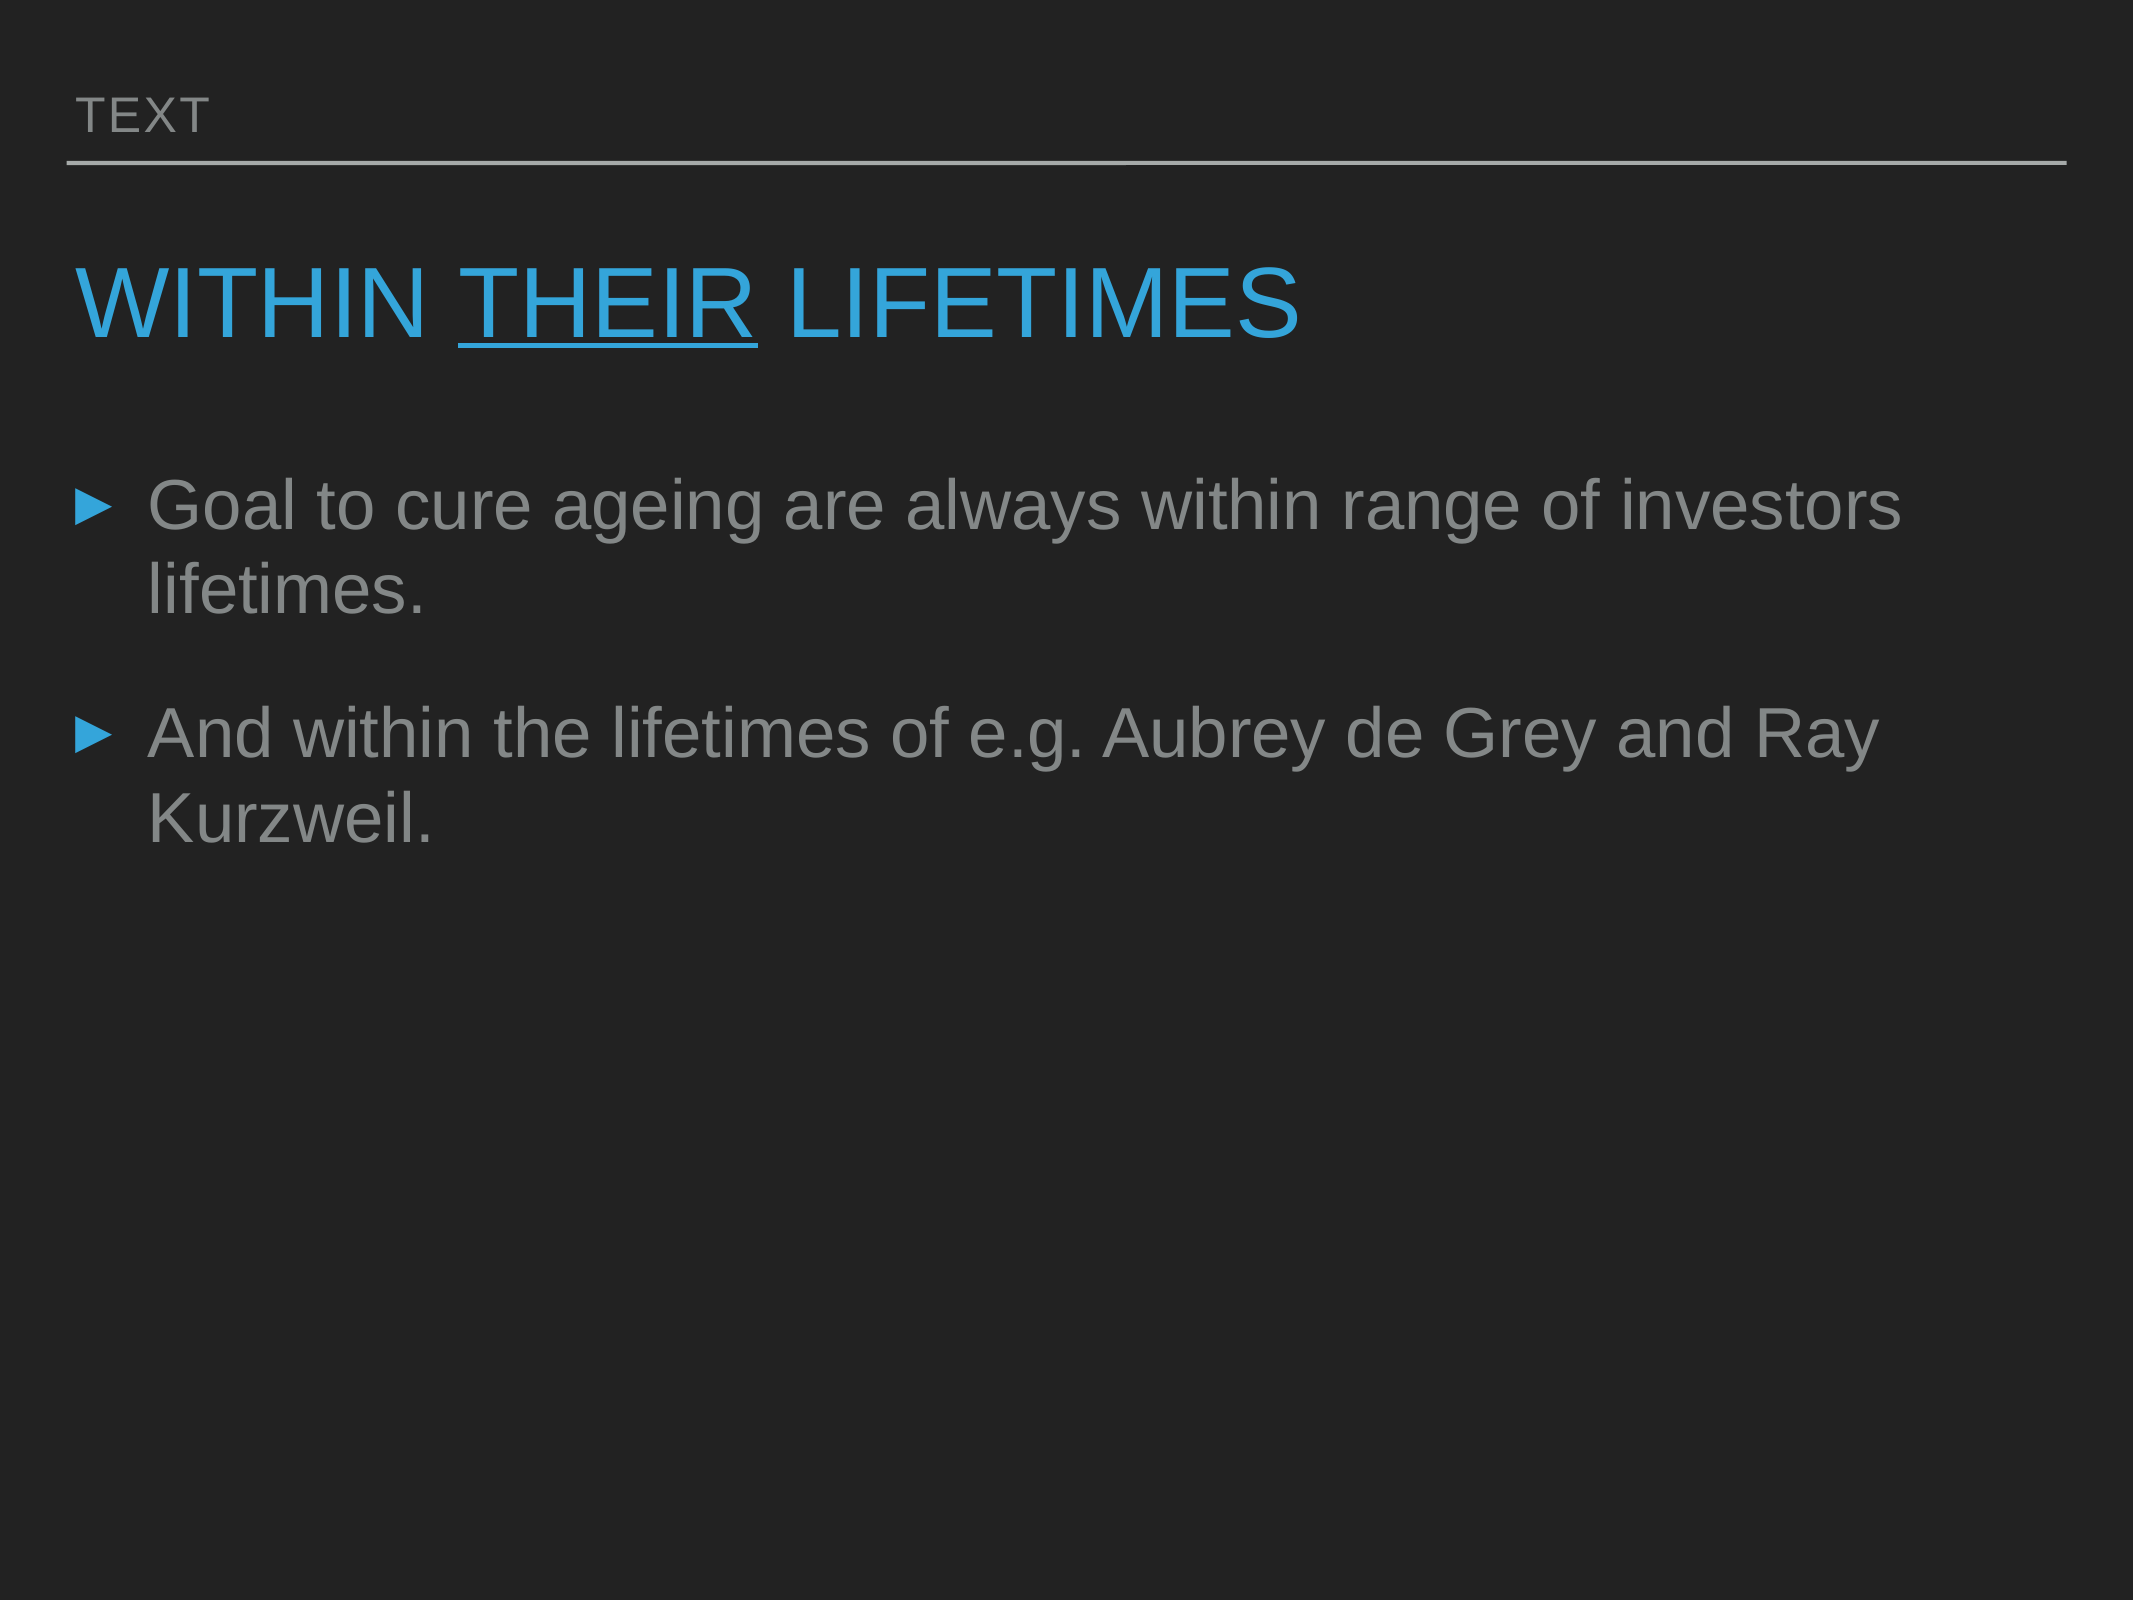

Text
# Within THeir Lifetimes
Goal to cure ageing are always within range of investors lifetimes.
And within the lifetimes of e.g. Aubrey de Grey and Ray Kurzweil.